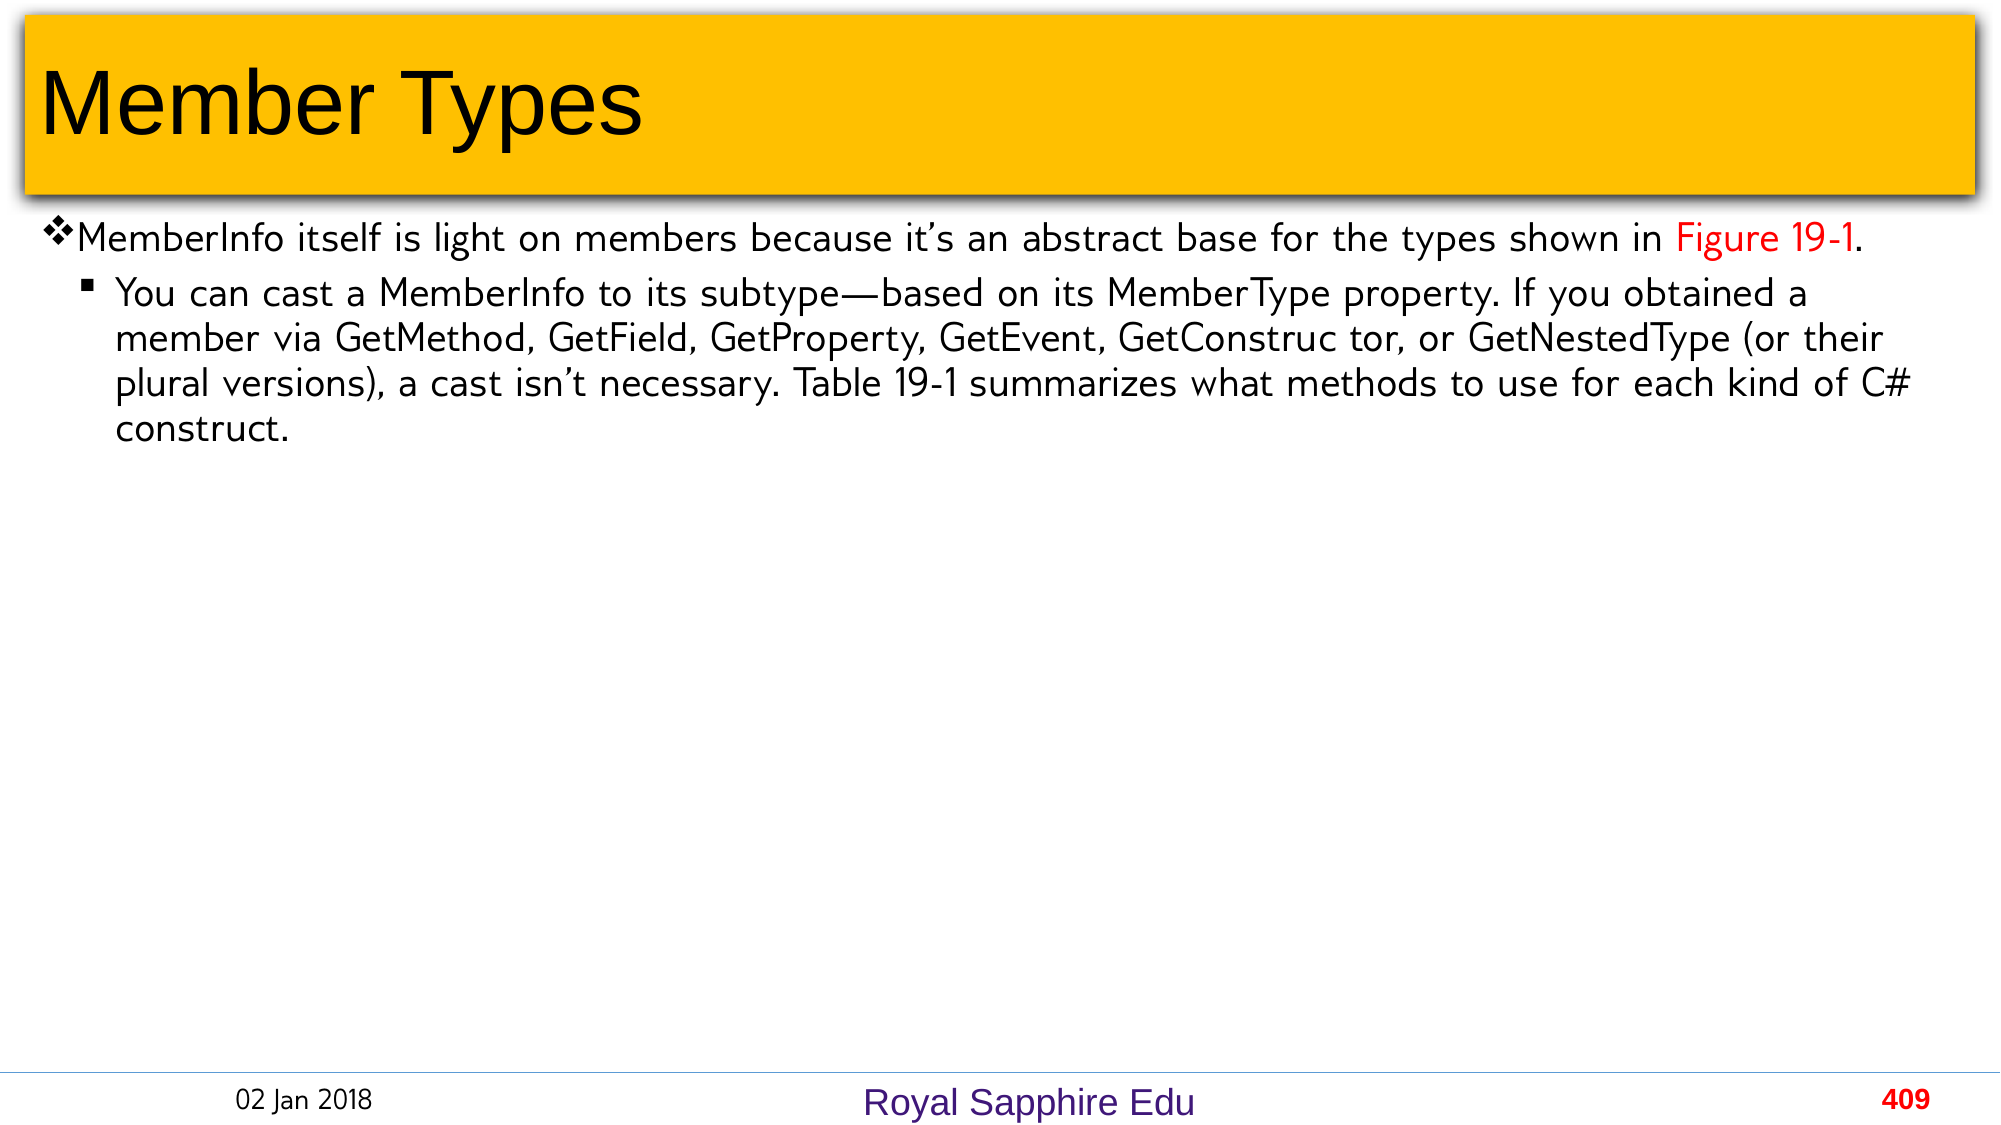

# Member Types
MemberInfo itself is light on members because it’s an abstract base for the types shown in Figure 19-1.
You can cast a MemberInfo to its subtype—based on its MemberType property. If you obtained a member via GetMethod, GetField, GetProperty, GetEvent, GetConstruc tor, or GetNestedType (or their plural versions), a cast isn’t necessary. Table 19-1 summarizes what methods to use for each kind of C# construct.

02 Jan 2018
409